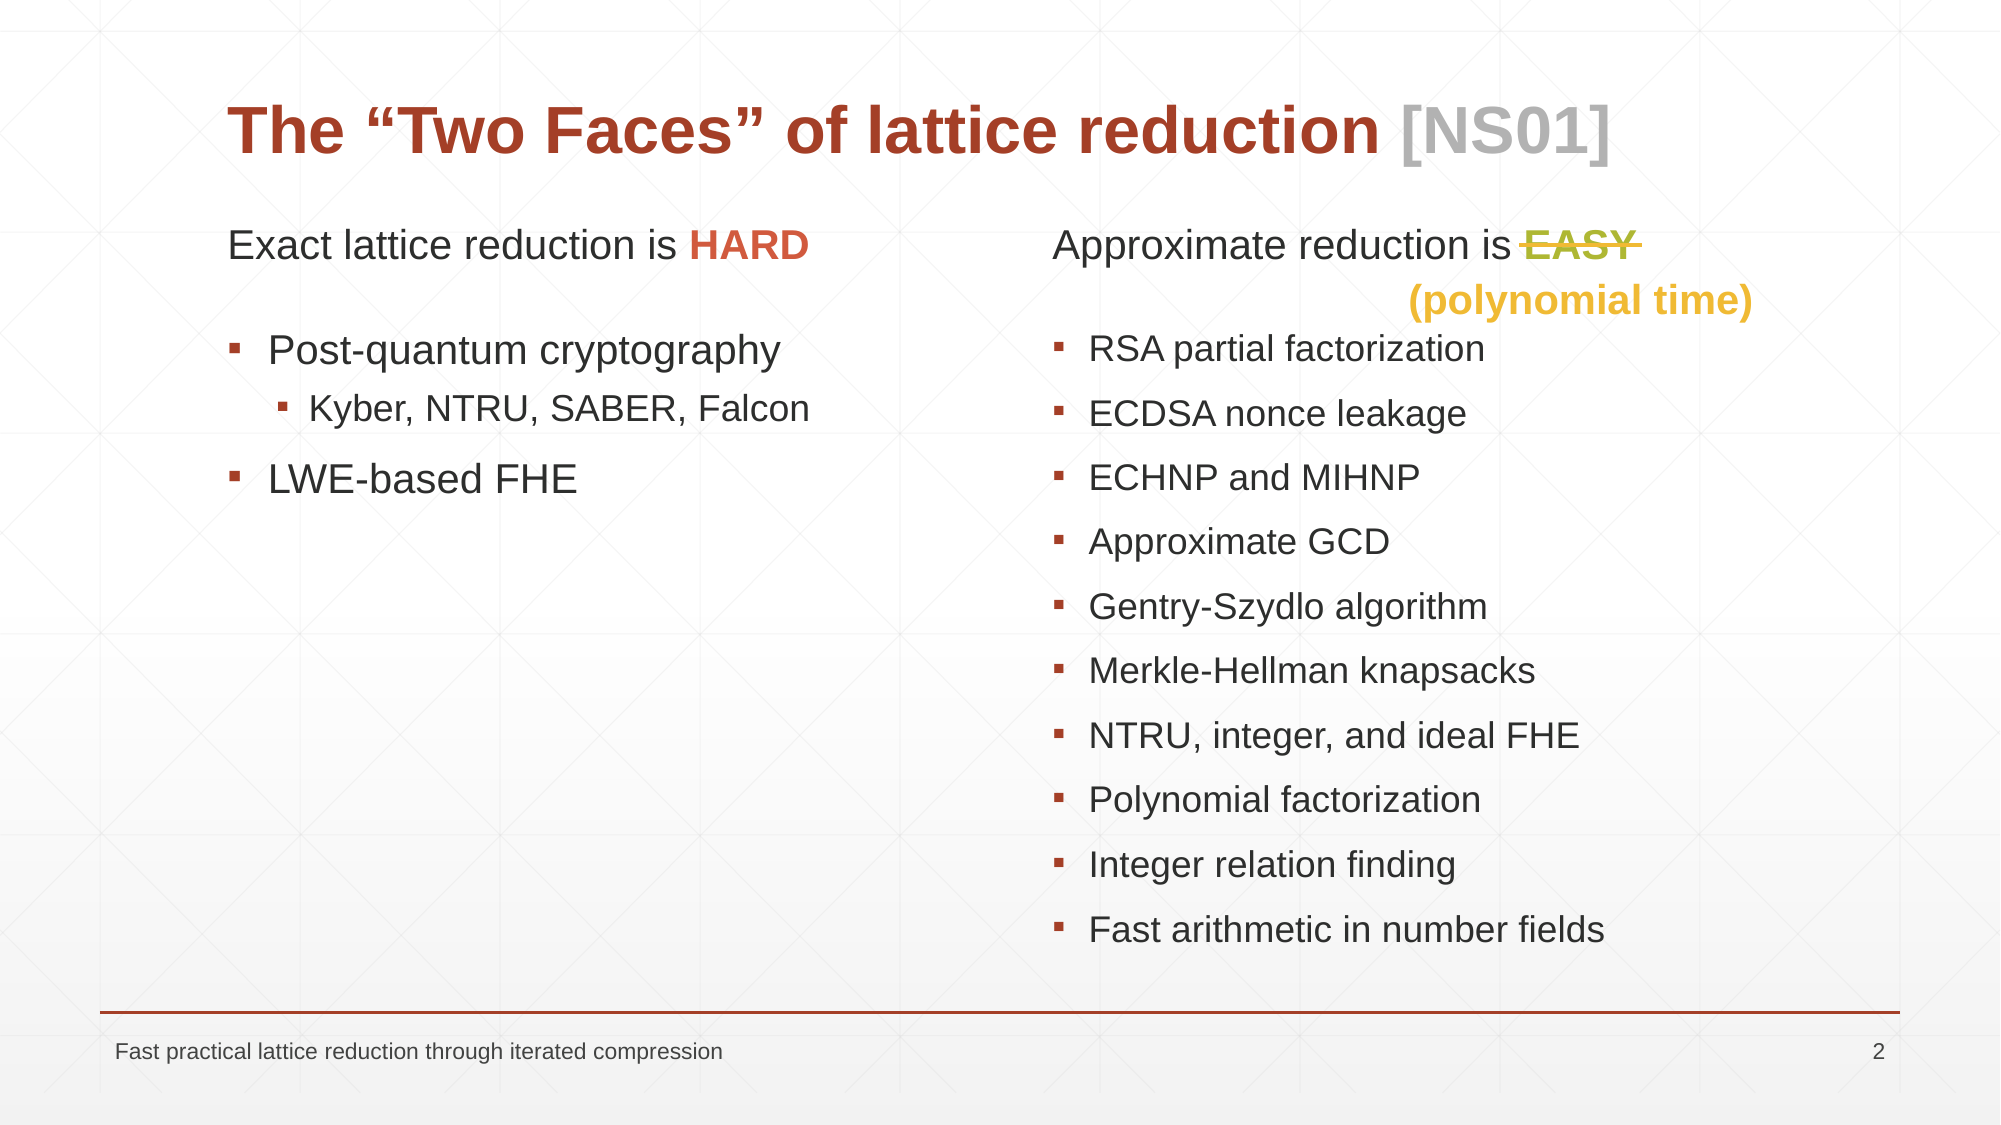

# The “Two Faces” of lattice reduction [NS01]
Exact lattice reduction is HARD
Approximate reduction is EASY
(polynomial time)
Post-quantum cryptography
Kyber, NTRU, SABER, Falcon
LWE-based FHE
RSA partial factorization
ECDSA nonce leakage
ECHNP and MIHNP
Approximate GCD
Gentry-Szydlo algorithm
Merkle-Hellman knapsacks
NTRU, integer, and ideal FHE
Polynomial factorization
Integer relation finding
Fast arithmetic in number fields
Fast practical lattice reduction through iterated compression
2